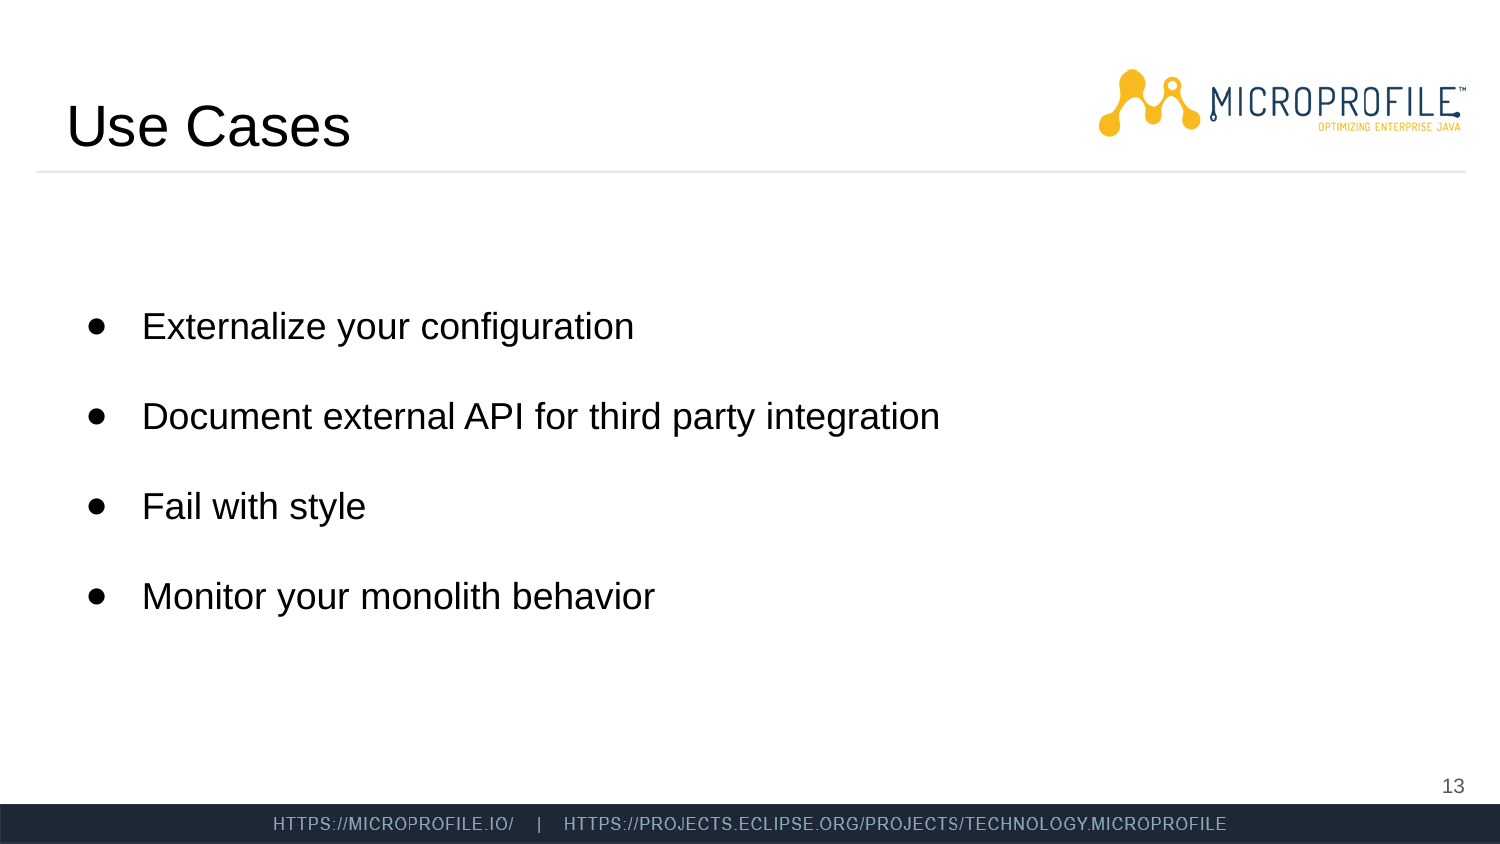

# Use Cases
Externalize your configuration
Document external API for third party integration
Fail with style
Monitor your monolith behavior

13